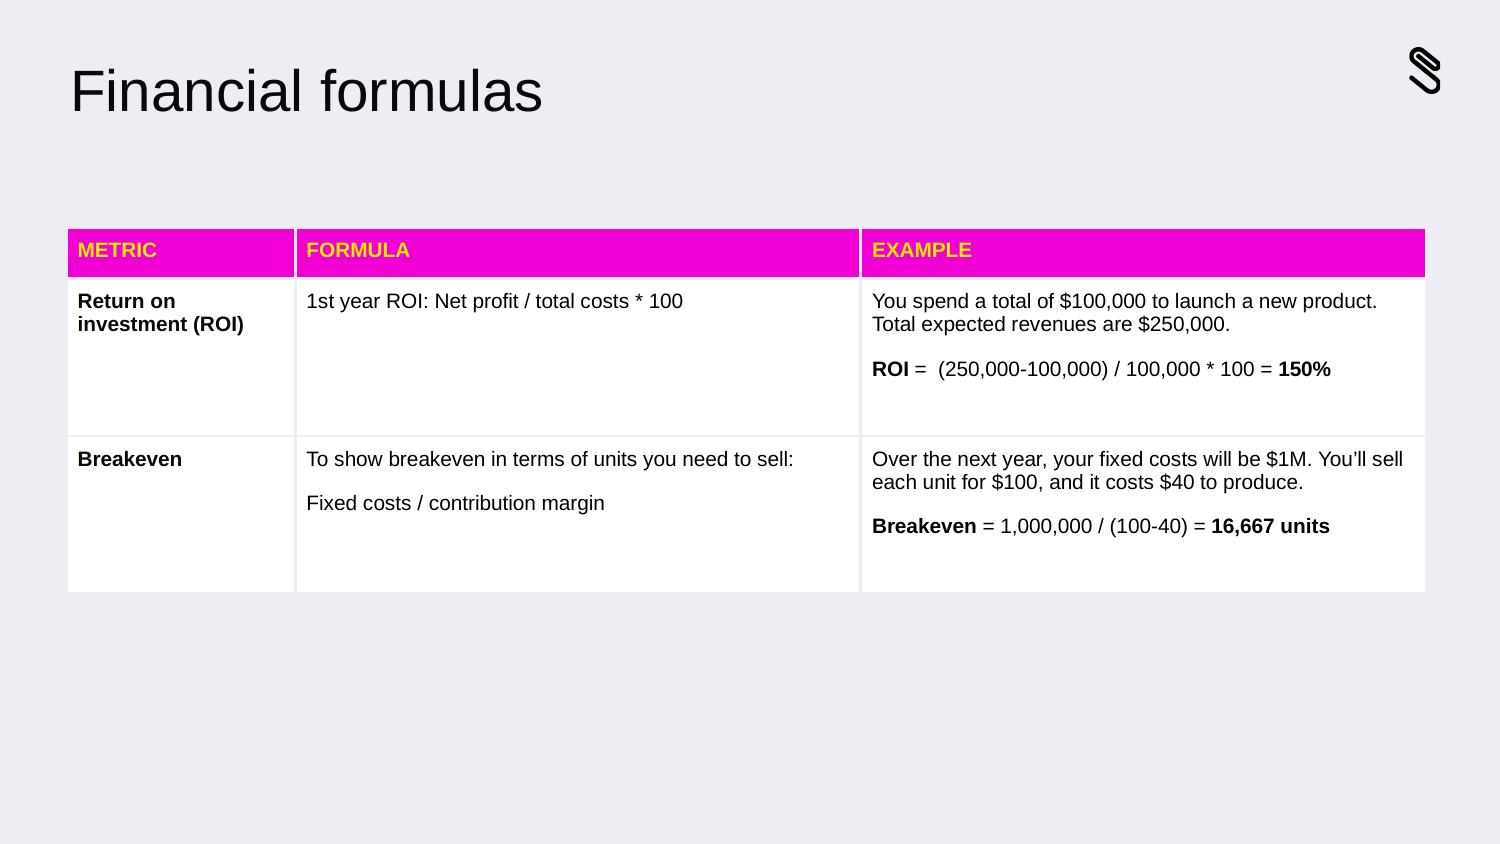

# Financial formulas

| METRIC | FORMULA | EXAMPLE |
| --- | --- | --- |
| Return on investment (ROI) | 1st year ROI: Net profit / total costs \* 100 | You spend a total of $100,000 to launch a new product. Total expected revenues are $250,000. ROI = (250,000-100,000) / 100,000 \* 100 = 150% |
| Breakeven | To show breakeven in terms of units you need to sell: Fixed costs / contribution margin | Over the next year, your fixed costs will be $1M. You’ll sell each unit for $100, and it costs $40 to produce. Breakeven = 1,000,000 / (100-40) = 16,667 units |